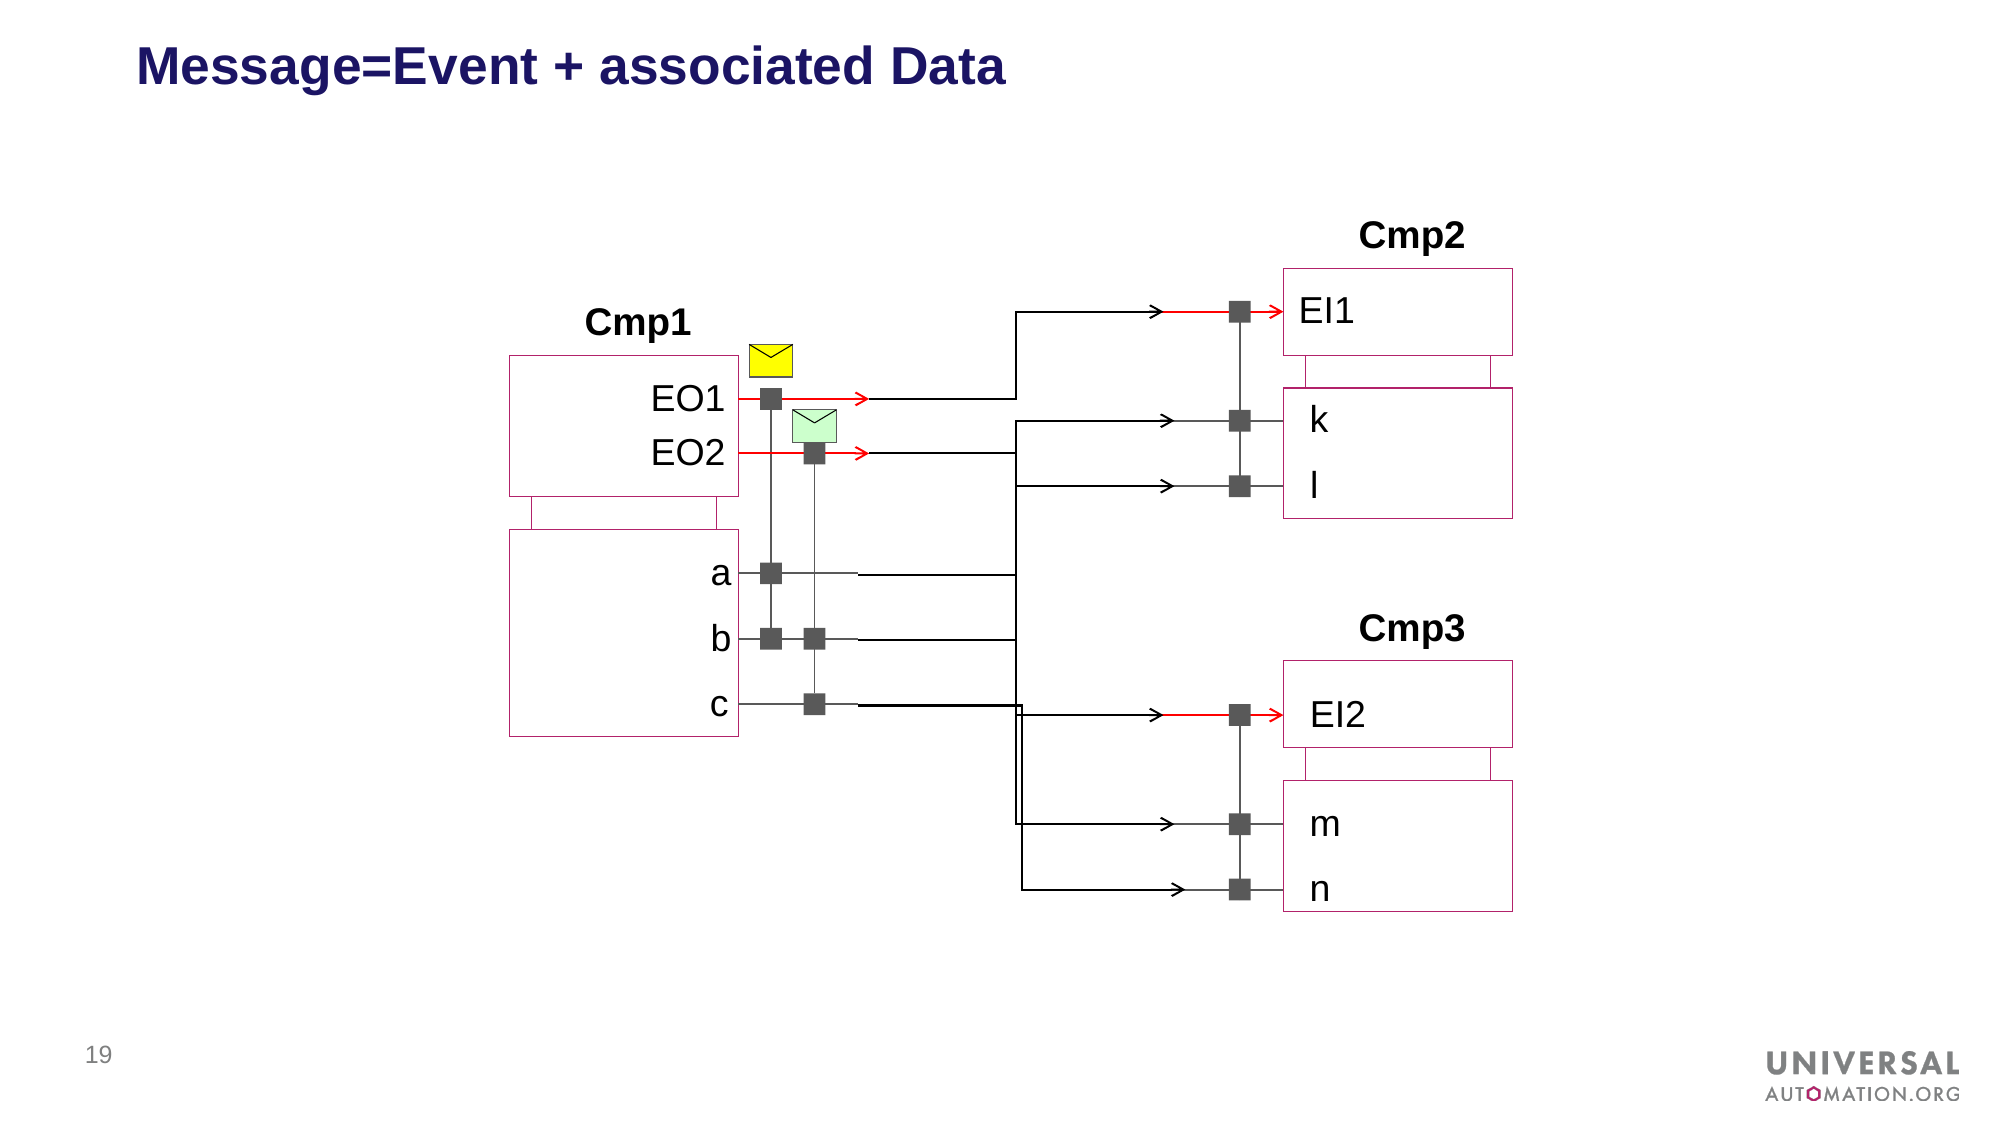

# Message=Event + associated Data
Cmp2

EI1
Cmp1

EO1
k

EO2
l

a
Cmp3
b

c
EI2

m
n